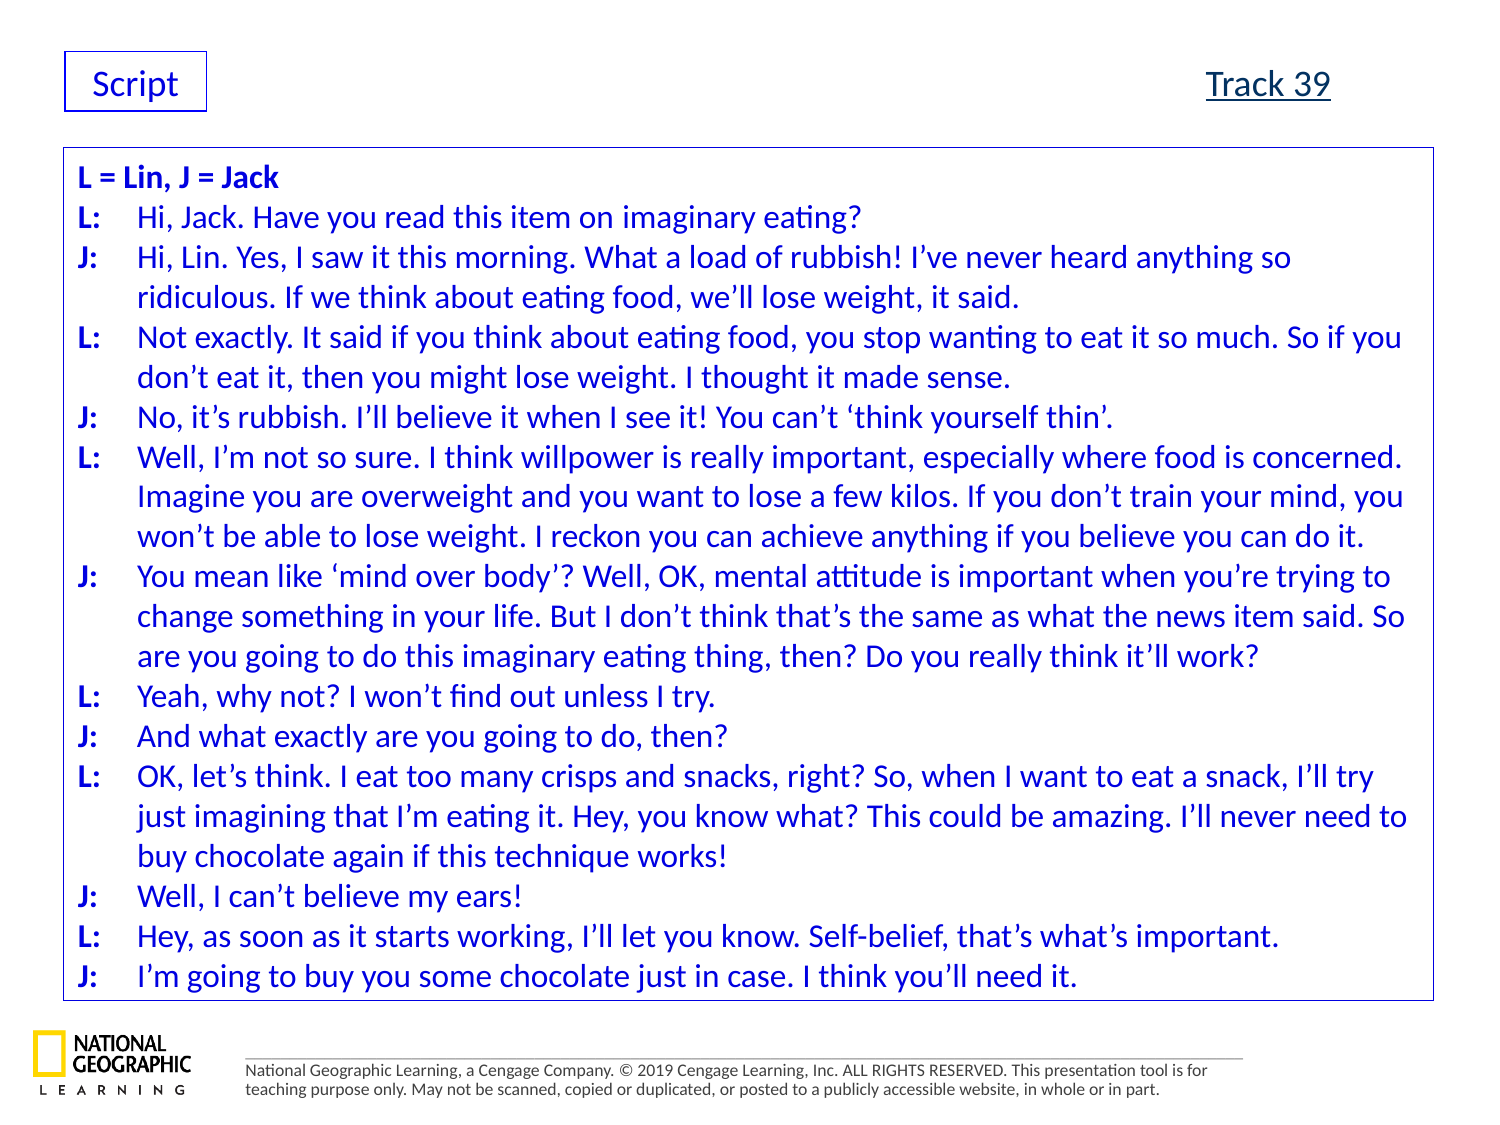

Script
Track 39
L = Lin, J = Jack
L: 	Hi, Jack. Have you read this item on imaginary eating?
J: 	Hi, Lin. Yes, I saw it this morning. What a load of rubbish! I’ve never heard anything so ridiculous. If we think about eating food, we’ll lose weight, it said.
L: 	Not exactly. It said if you think about eating food, you stop wanting to eat it so much. So if you don’t eat it, then you might lose weight. I thought it made sense.
J:	No, it’s rubbish. I’ll believe it when I see it! You can’t ‘think yourself thin’.
L: 	Well, I’m not so sure. I think willpower is really important, especially where food is concerned. Imagine you are overweight and you want to lose a few kilos. If you don’t train your mind, you won’t be able to lose weight. I reckon you can achieve anything if you believe you can do it.
J: 	You mean like ‘mind over body’? Well, OK, mental attitude is important when you’re trying to change something in your life. But I don’t think that’s the same as what the news item said. So are you going to do this imaginary eating thing, then? Do you really think it’ll work?
L: 	Yeah, why not? I won’t find out unless I try.
J: 	And what exactly are you going to do, then?
L: 	OK, let’s think. I eat too many crisps and snacks, right? So, when I want to eat a snack, I’ll try just imagining that I’m eating it. Hey, you know what? This could be amazing. I’ll never need to buy chocolate again if this technique works!
J: 	Well, I can’t believe my ears!
L: 	Hey, as soon as it starts working, I’ll let you know. Self-belief, that’s what’s important.
J: 	I’m going to buy you some chocolate just in case. I think you’ll need it.